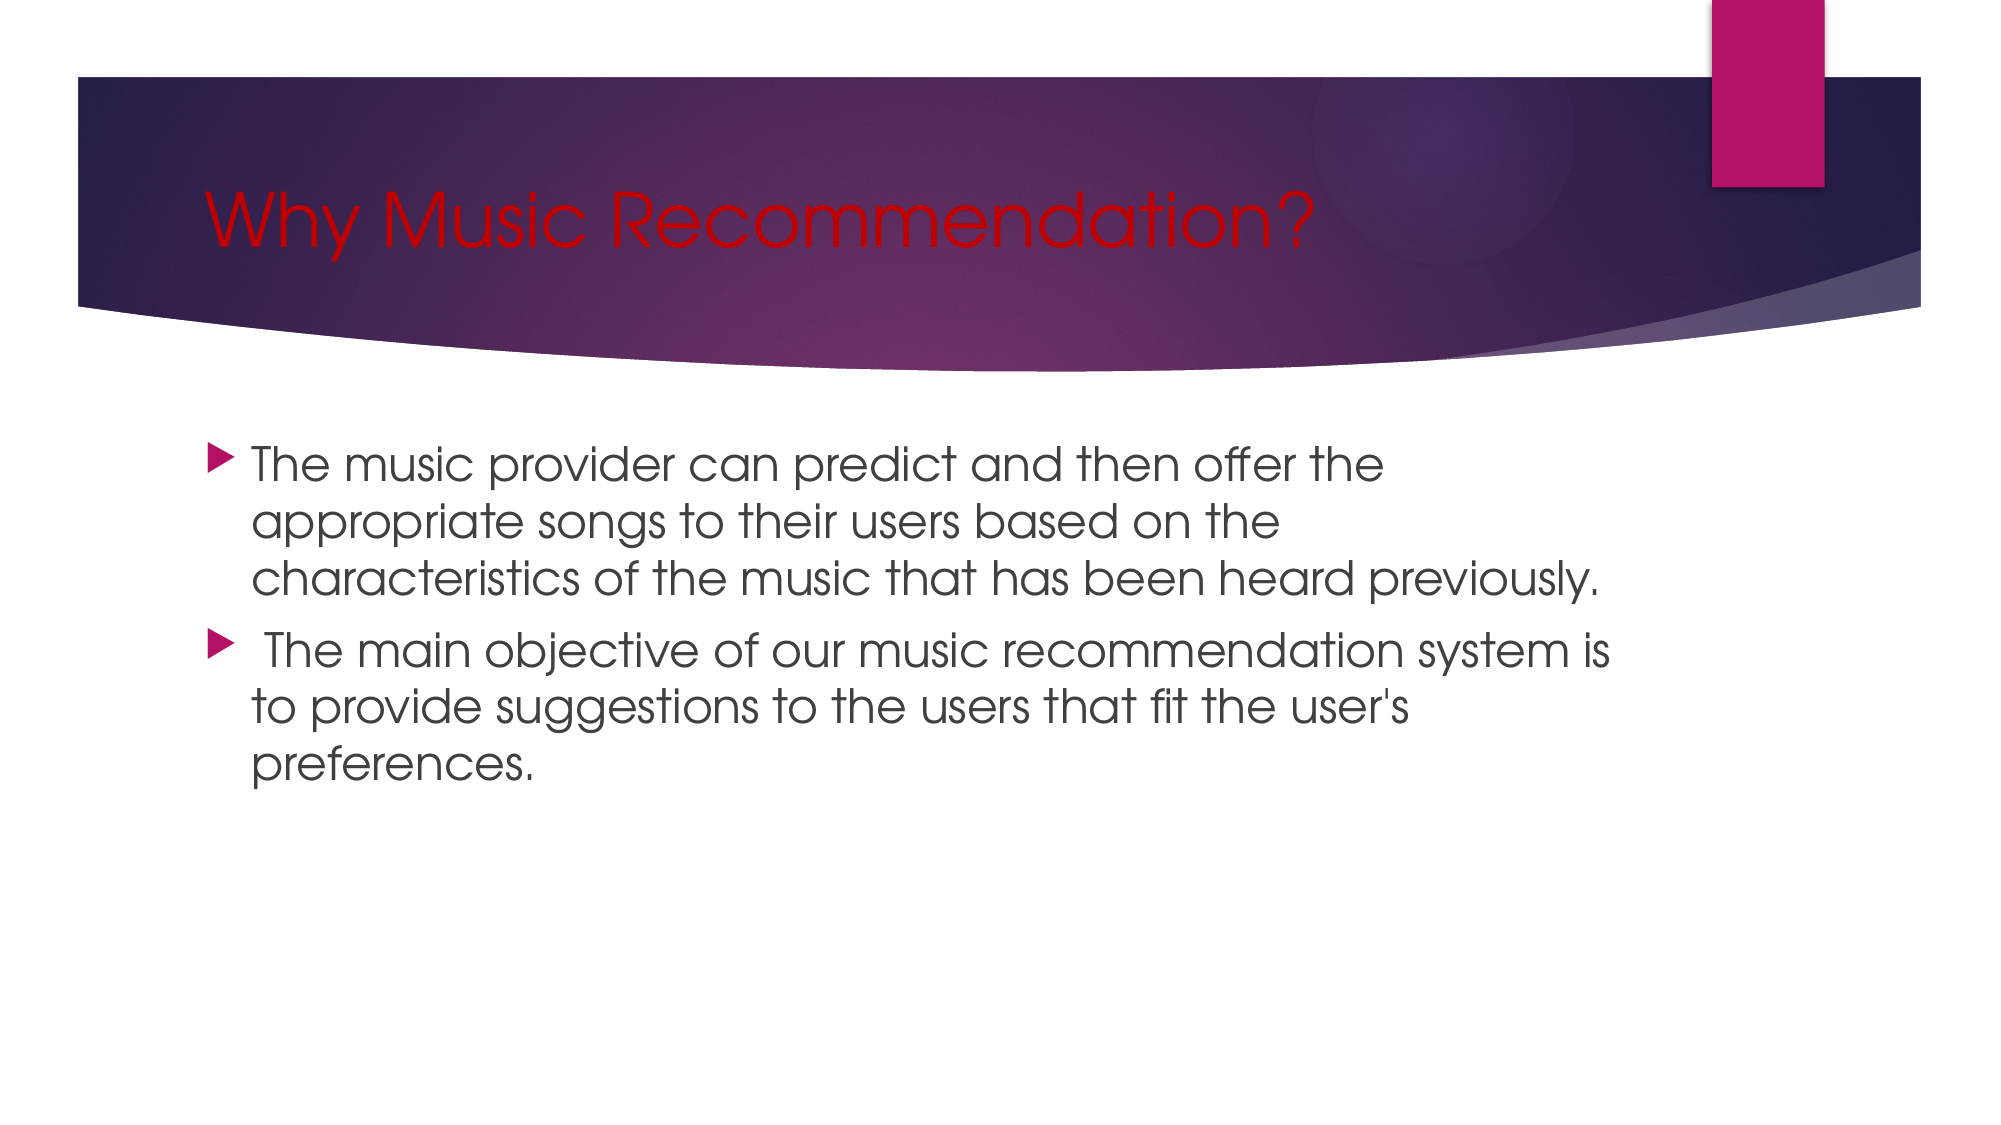

# Why Music Recommendation?
The music provider can predict and then offer the appropriate songs to their users based on the characteristics of the music that has been heard previously.
 The main objective of our music recommendation system is to provide suggestions to the users that fit the user's preferences.